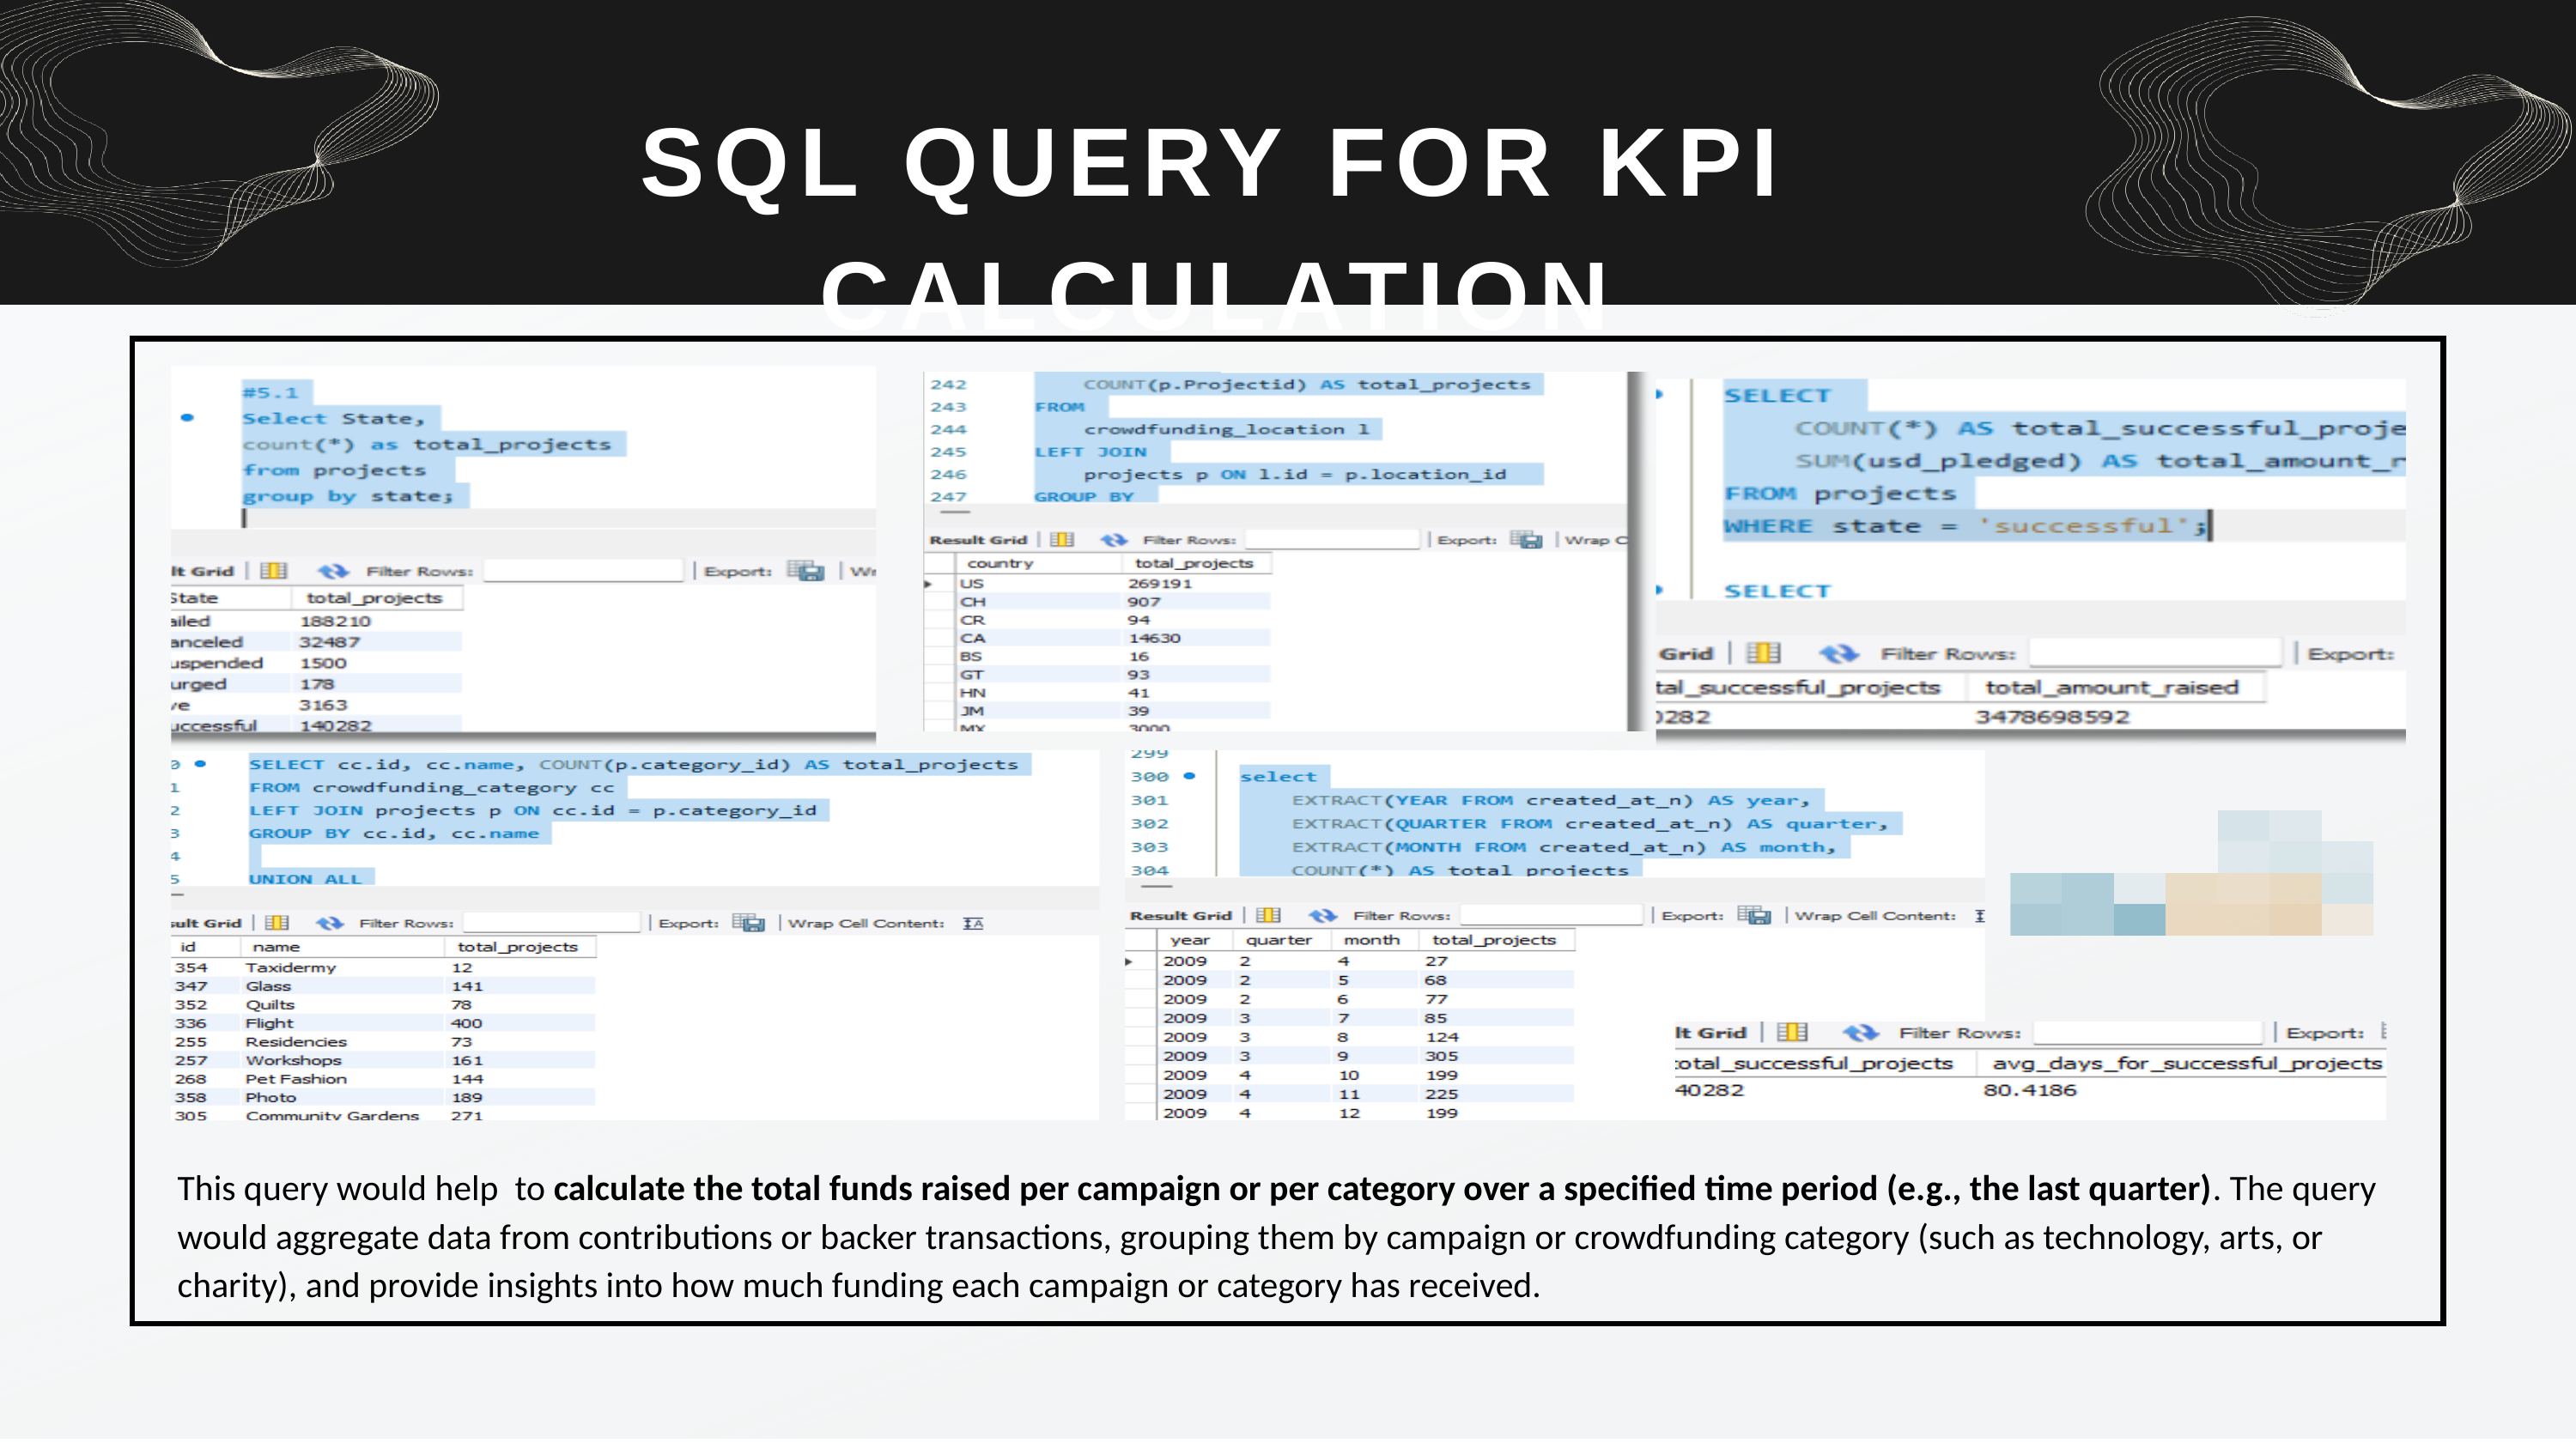

SQL QUERY FOR KPI CALCULATION

This query would help  to calculate the total funds raised per campaign or per category over a specified time period (e.g., the last quarter). The query would aggregate data from contributions or backer transactions, grouping them by campaign or crowdfunding category (such as technology, arts, or charity), and provide insights into how much funding each campaign or category has received.